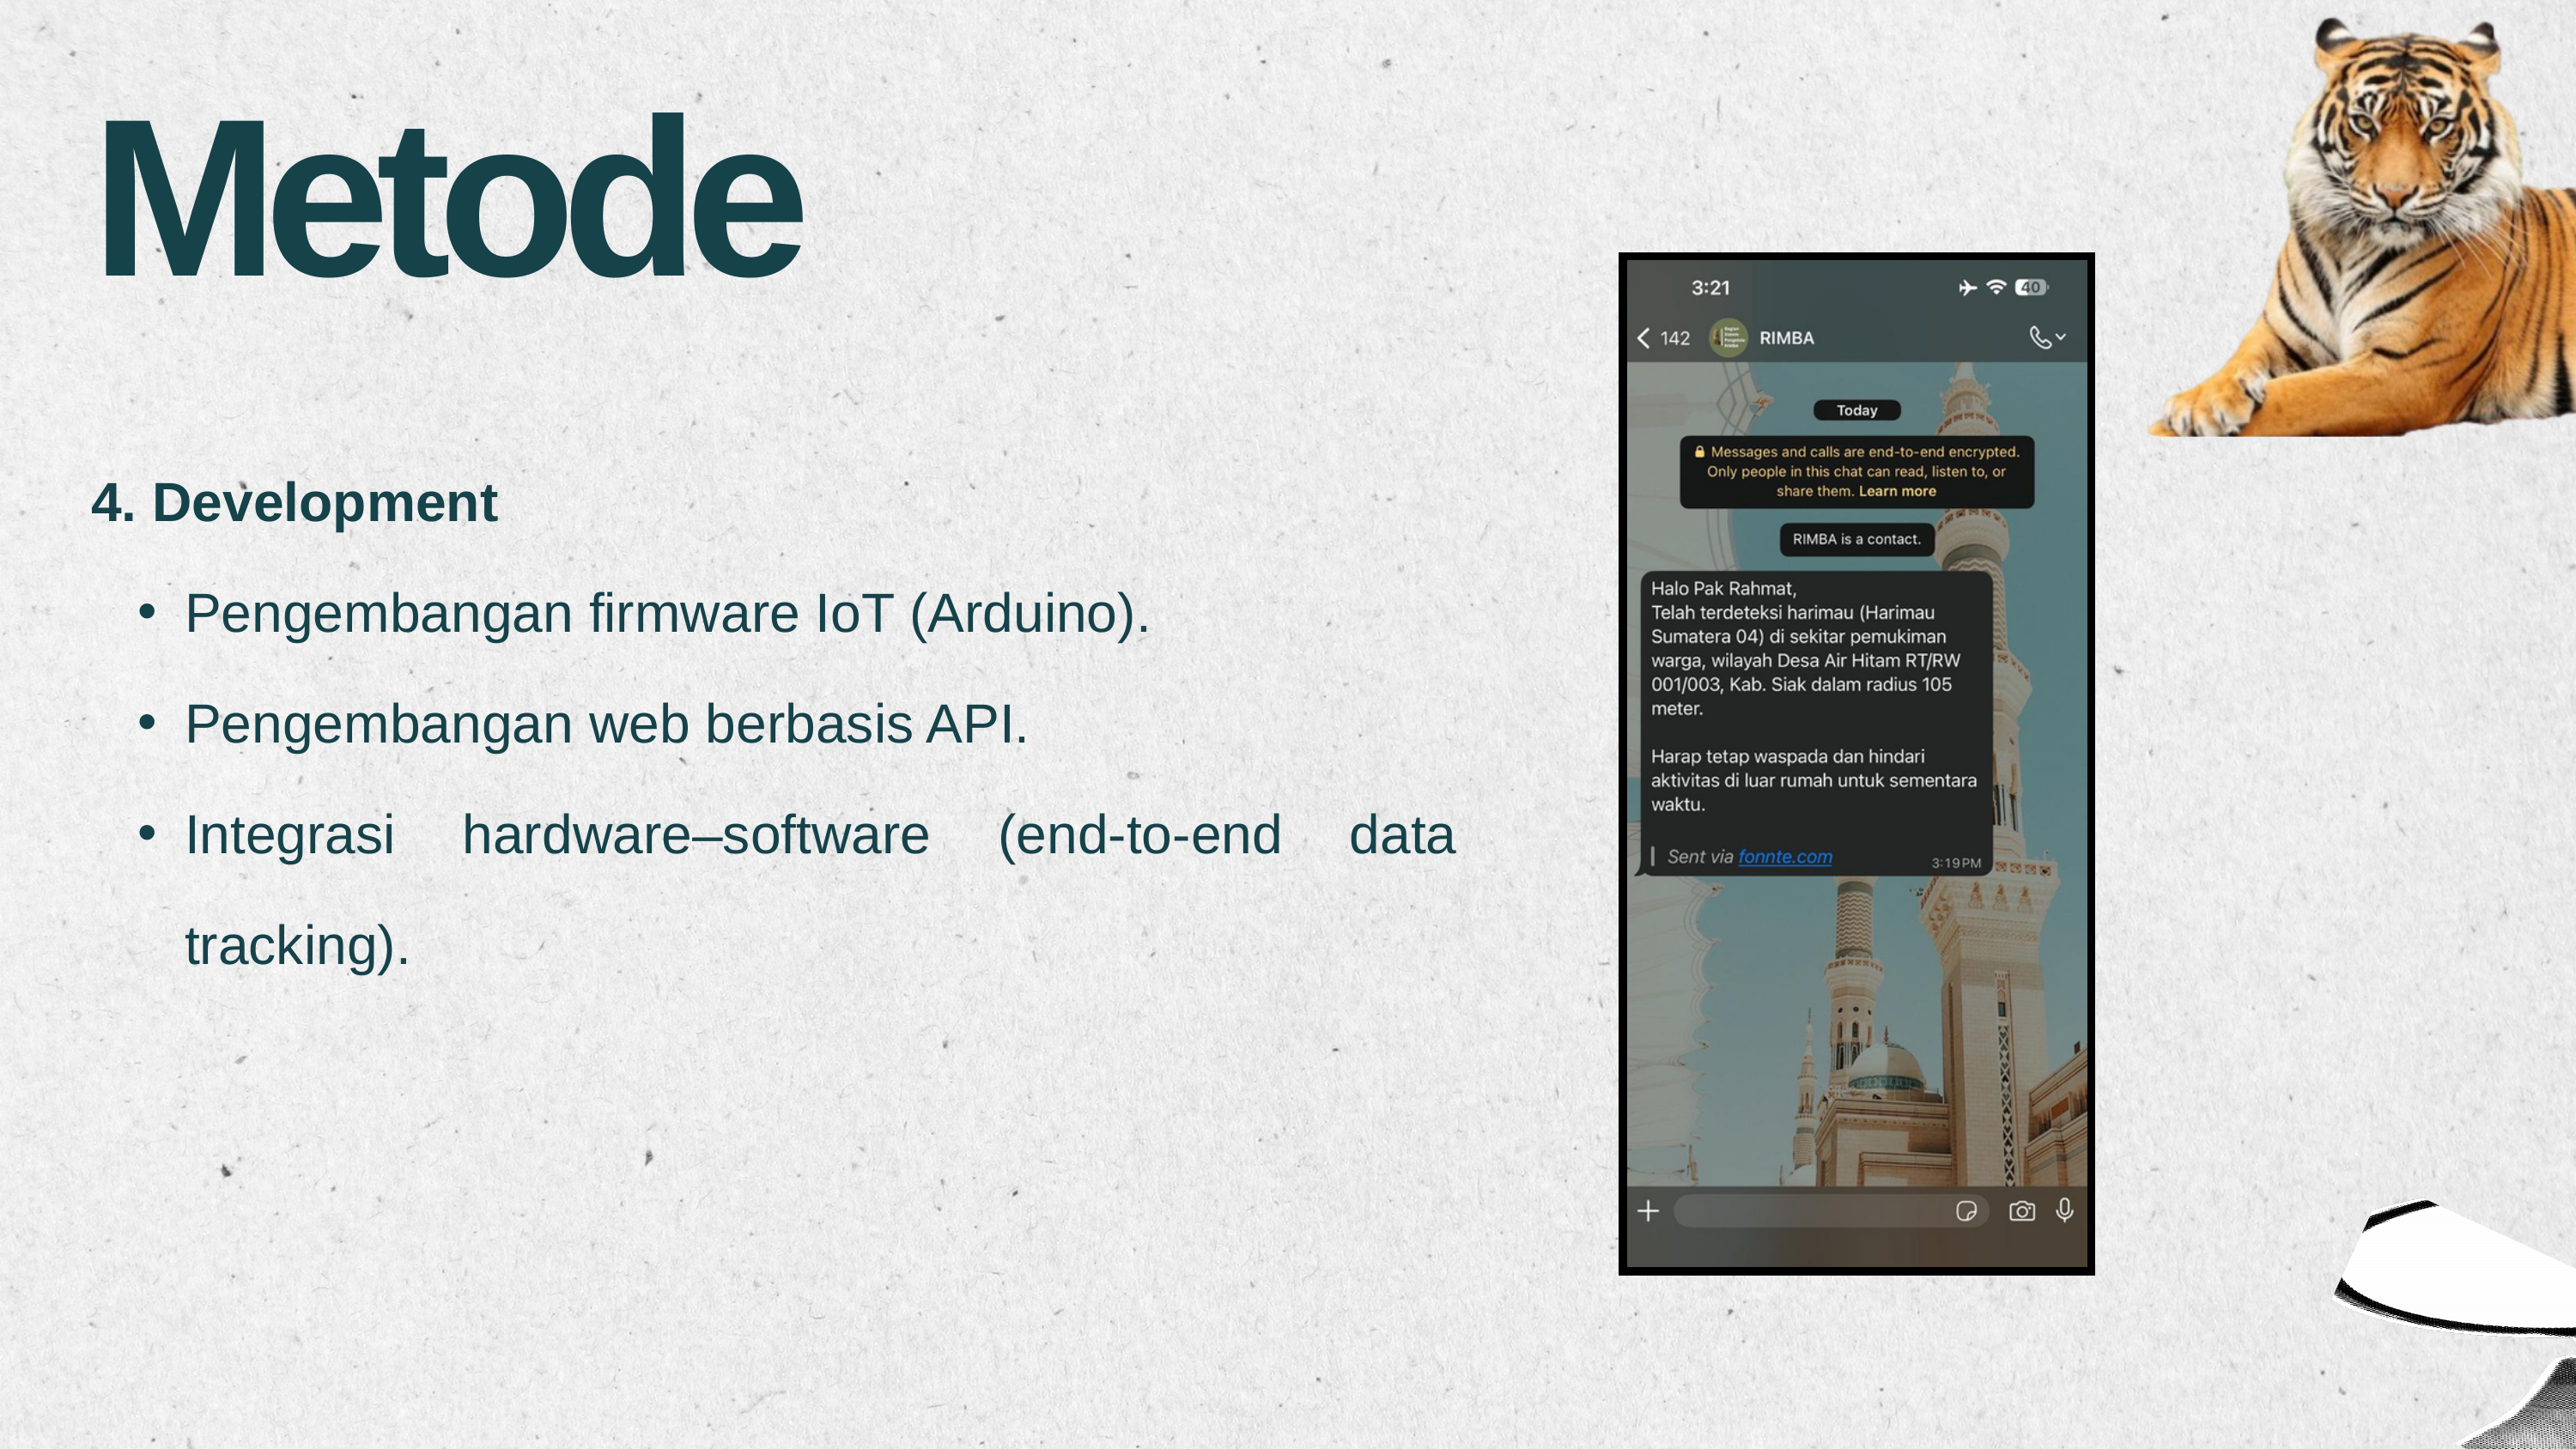

Metode

4. Development
Pengembangan firmware IoT (Arduino).
Pengembangan web berbasis API.
Integrasi hardware–software (end-to-end data tracking).